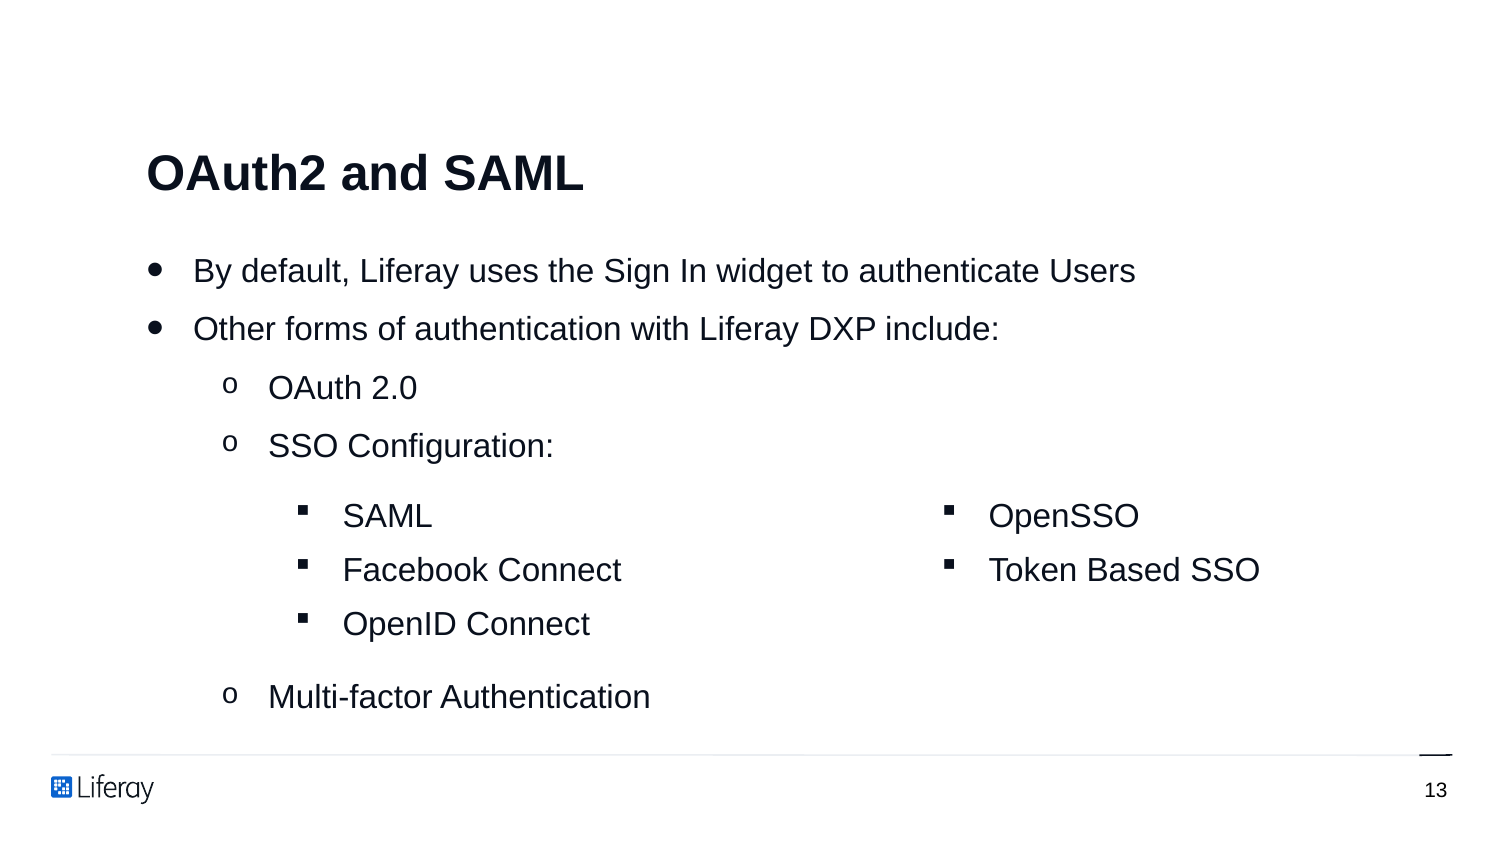

# OAuth2 and SAML
By default, Liferay uses the Sign In widget to authenticate Users
Other forms of authentication with Liferay DXP include:
OAuth 2.0
SSO Configuration:

Multi-factor Authentication

SAML
Facebook Connect
OpenID Connect

OpenSSO
Token Based SSO